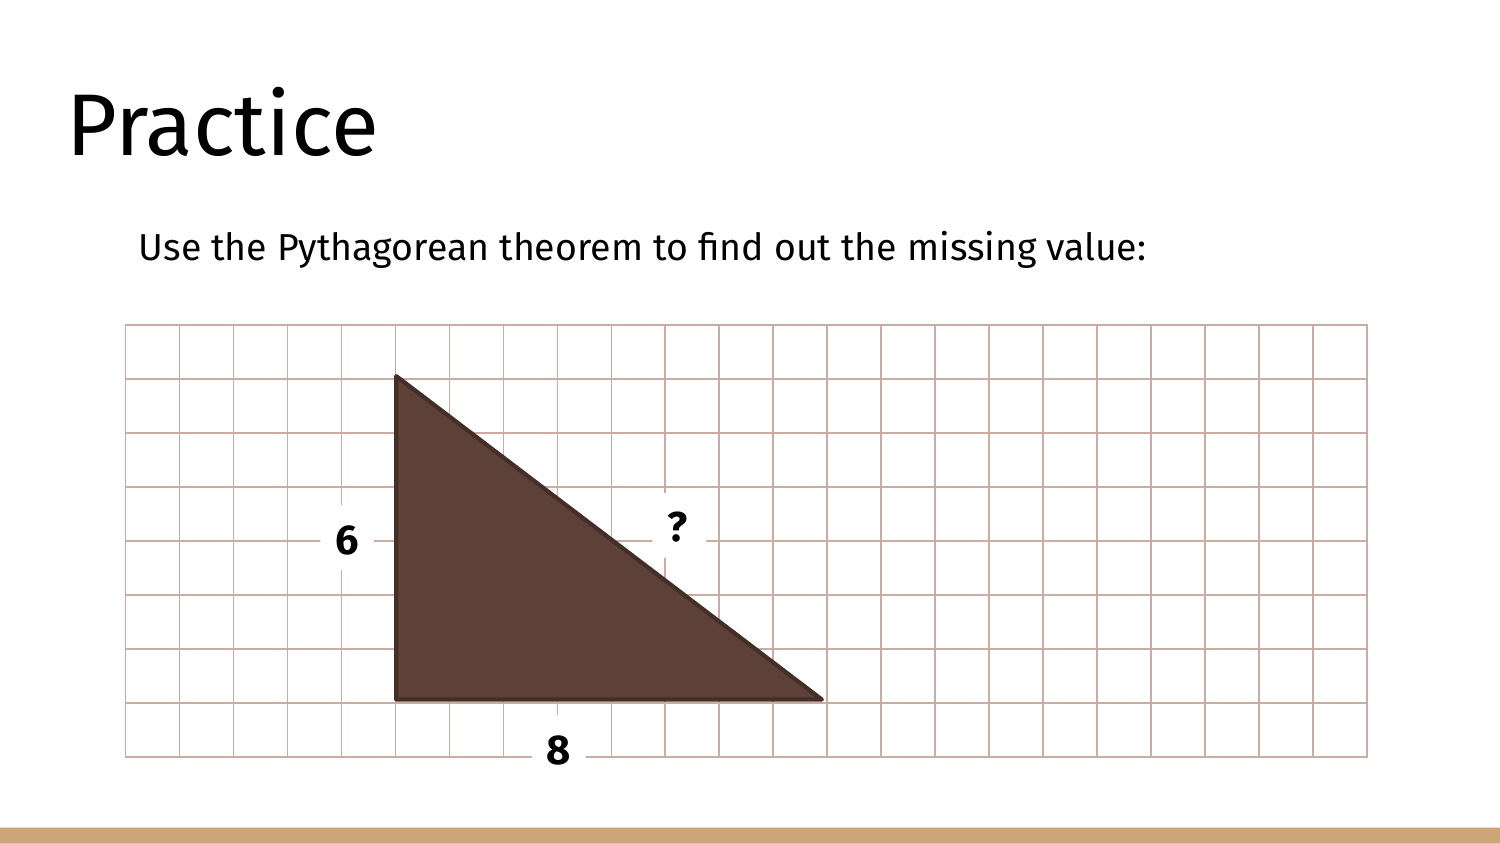

# Practice
Use the Pythagorean theorem to find out the missing value:

?
6
8